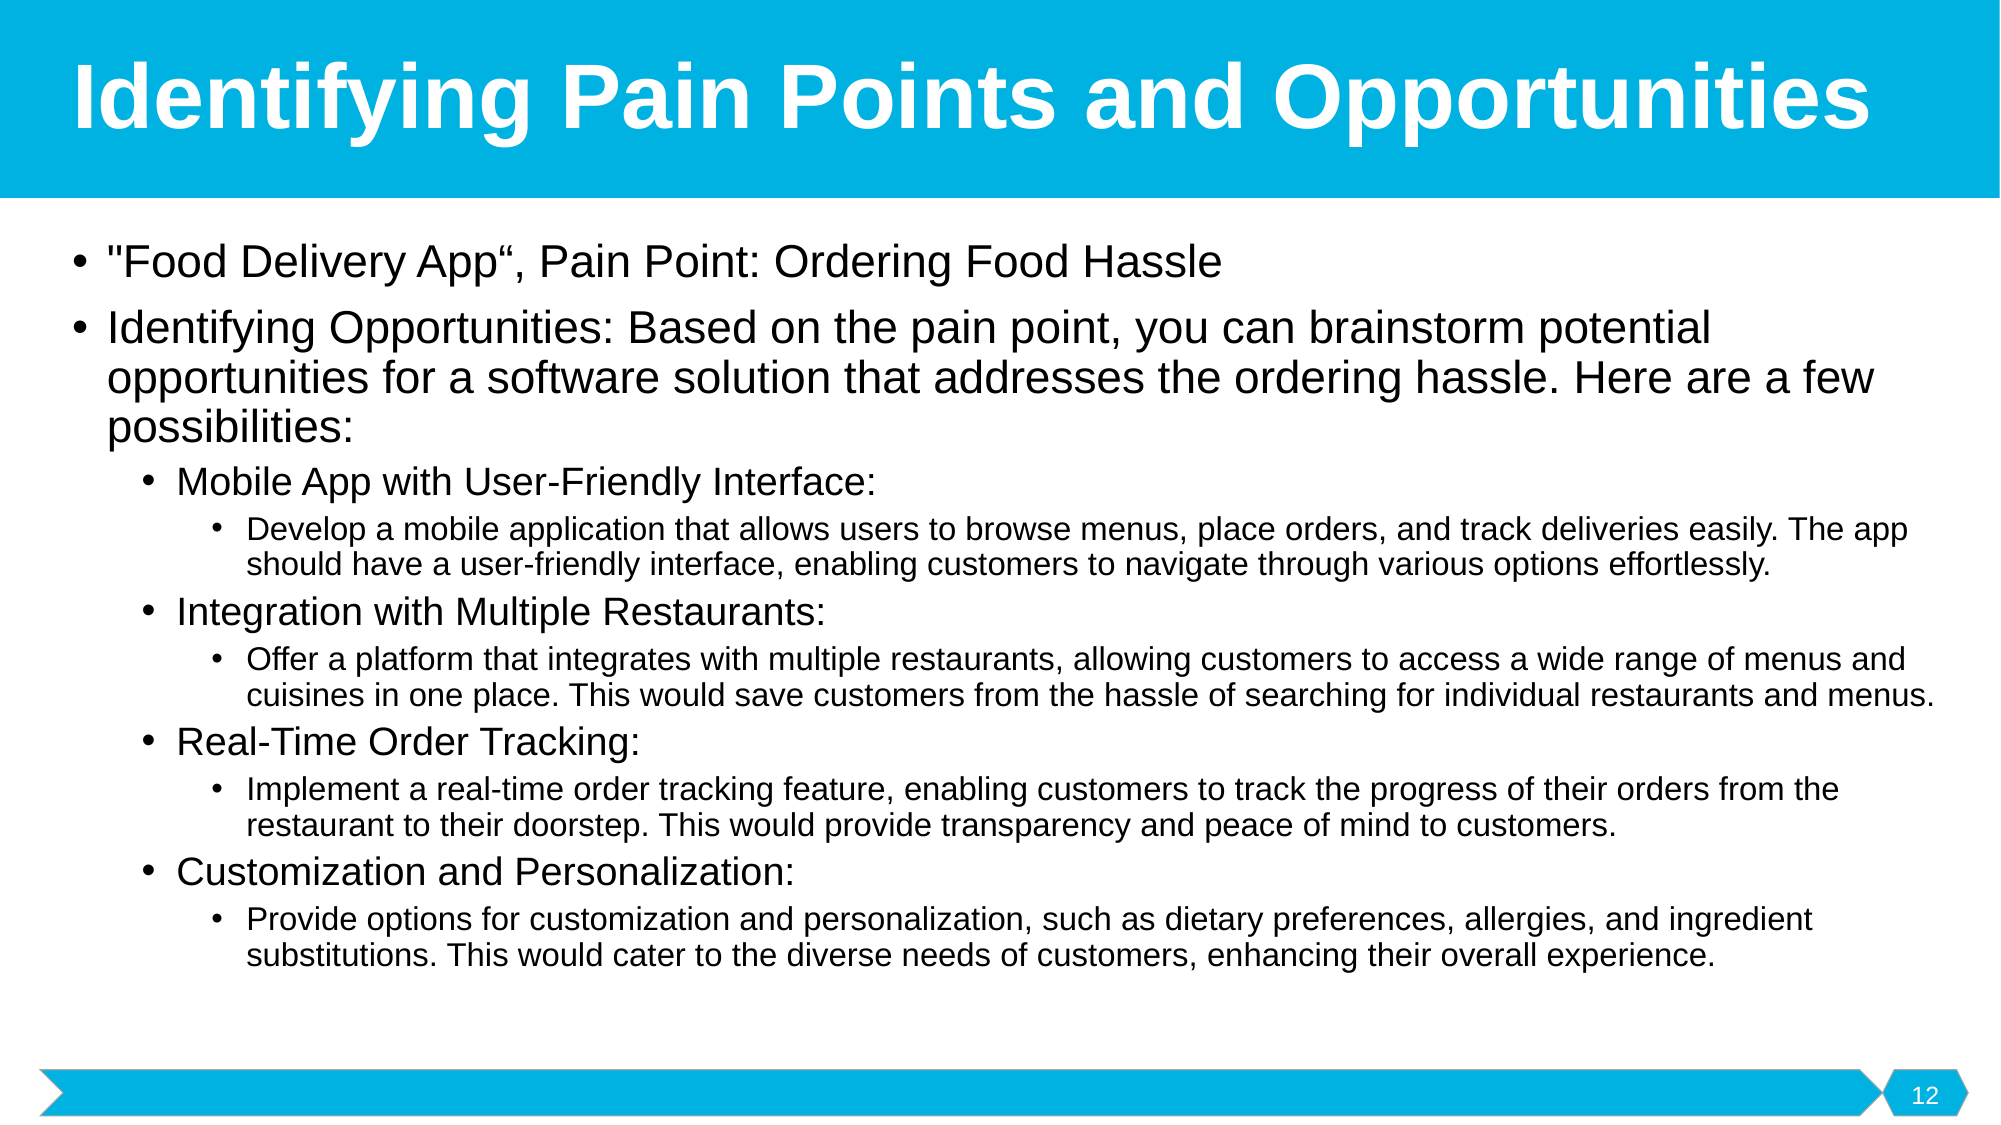

# Identifying Pain Points and Opportunities
"Food Delivery App“, Pain Point: Ordering Food Hassle
Identifying Opportunities: Based on the pain point, you can brainstorm potential opportunities for a software solution that addresses the ordering hassle. Here are a few possibilities:
Mobile App with User-Friendly Interface:
Develop a mobile application that allows users to browse menus, place orders, and track deliveries easily. The app should have a user-friendly interface, enabling customers to navigate through various options effortlessly.
Integration with Multiple Restaurants:
Offer a platform that integrates with multiple restaurants, allowing customers to access a wide range of menus and cuisines in one place. This would save customers from the hassle of searching for individual restaurants and menus.
Real-Time Order Tracking:
Implement a real-time order tracking feature, enabling customers to track the progress of their orders from the restaurant to their doorstep. This would provide transparency and peace of mind to customers.
Customization and Personalization:
Provide options for customization and personalization, such as dietary preferences, allergies, and ingredient substitutions. This would cater to the diverse needs of customers, enhancing their overall experience.
12